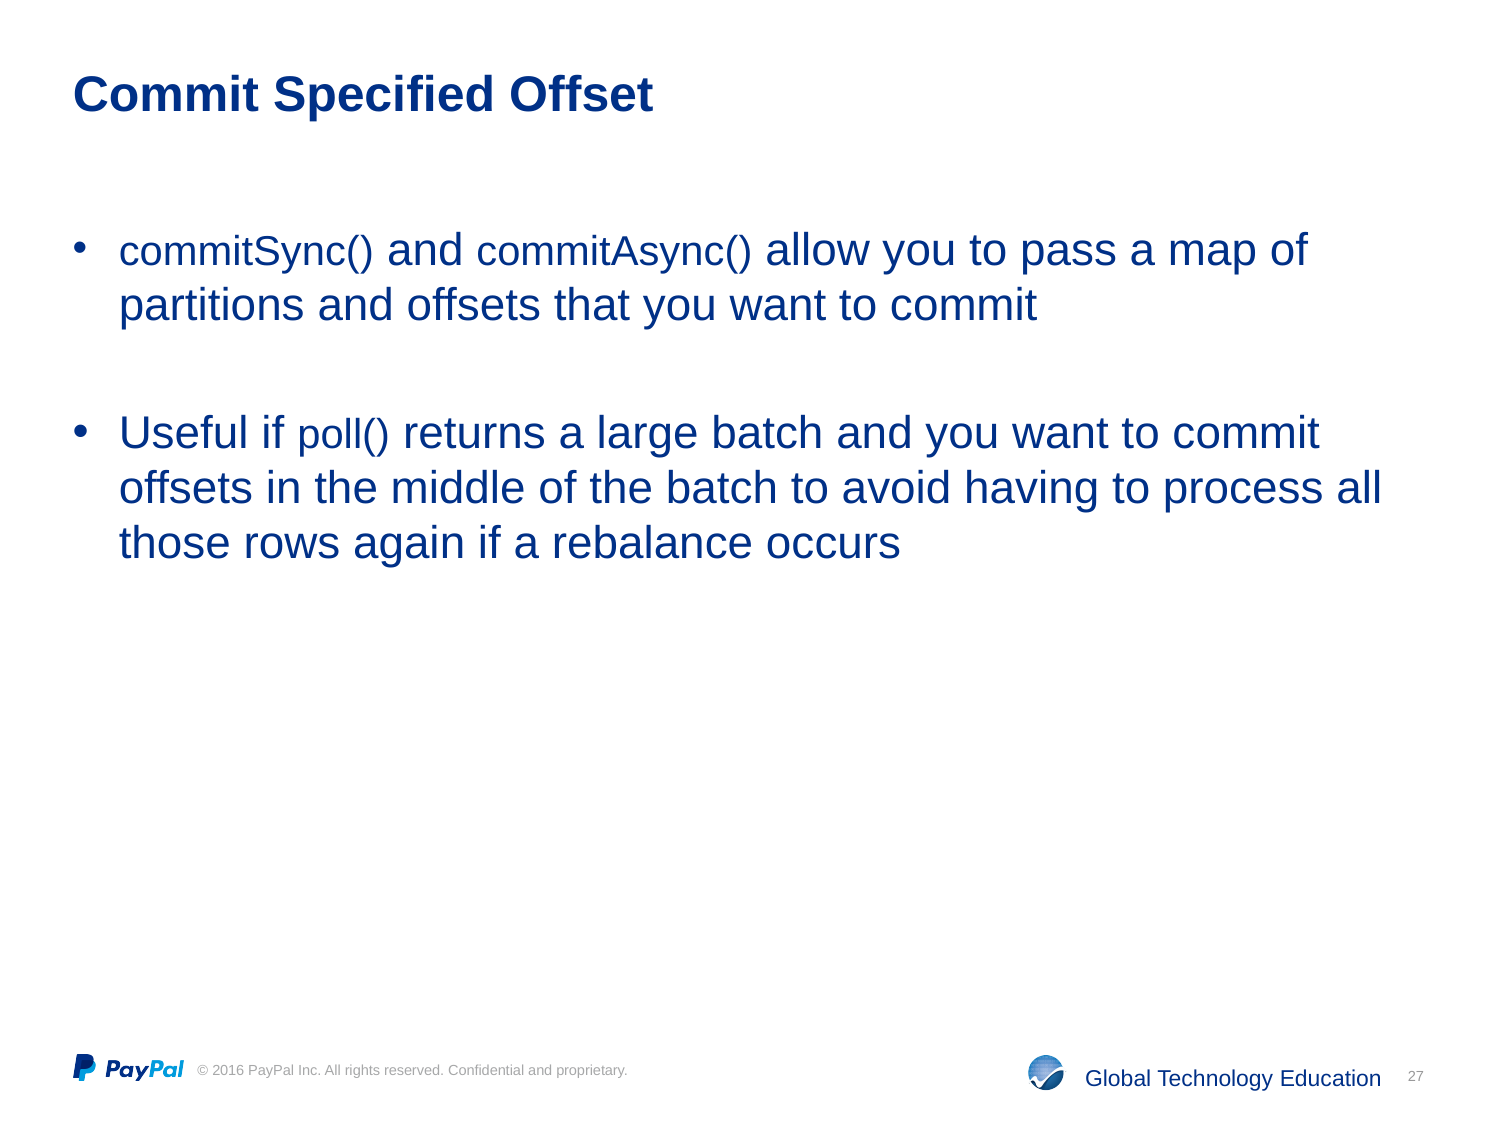

# Commit Specified Offset
commitSync() and commitAsync() allow you to pass a map of partitions and offsets that you want to commit

Useful if poll() returns a large batch and you want to commit offsets in the middle of the batch to avoid having to process all those rows again if a rebalance occurs
27